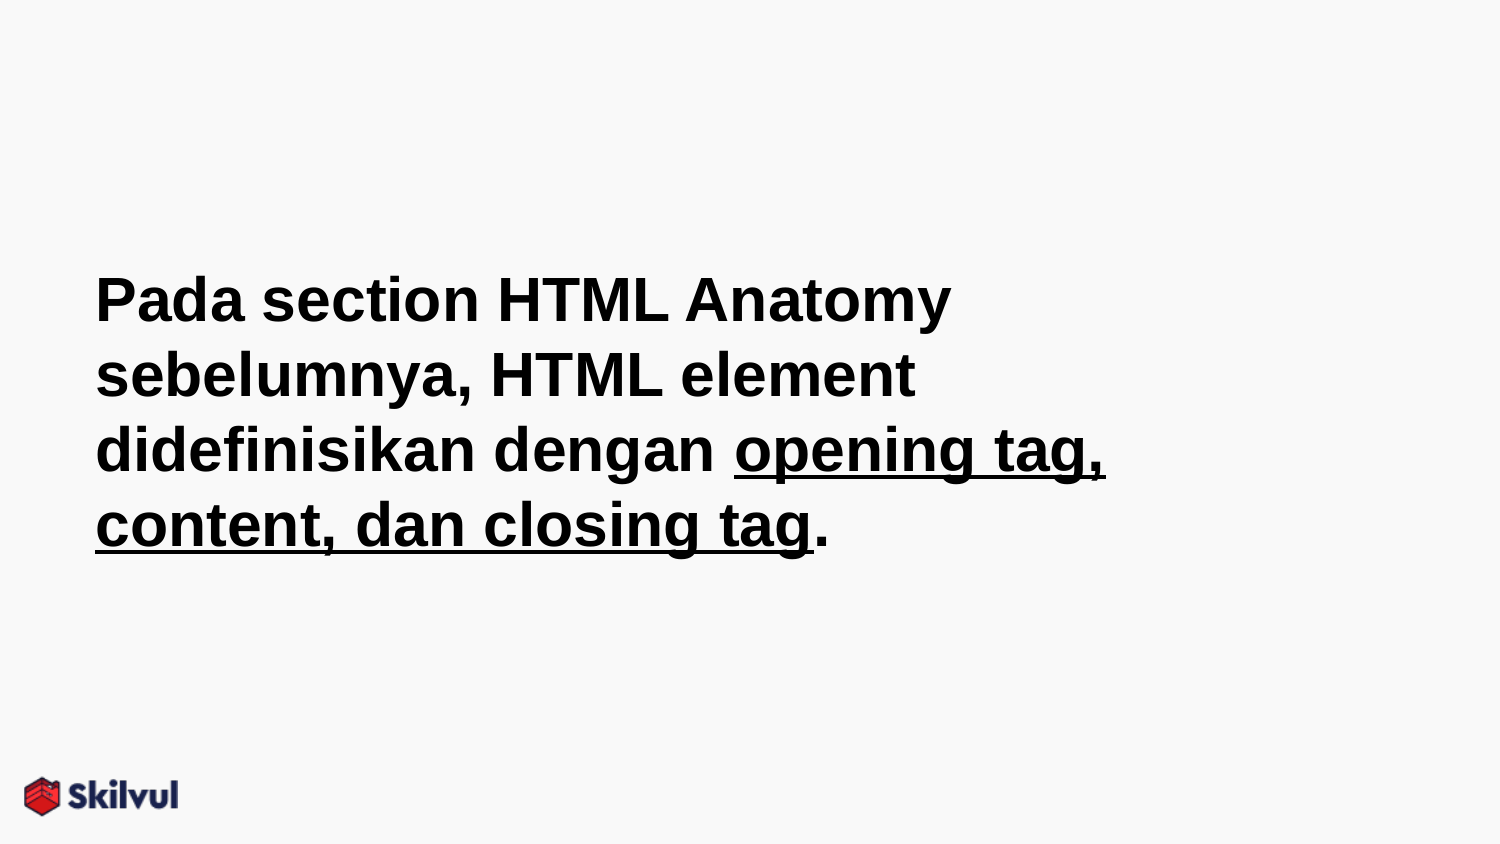

# Pada section HTML Anatomy sebelumnya, HTML element didefinisikan dengan opening tag, content, dan closing tag.